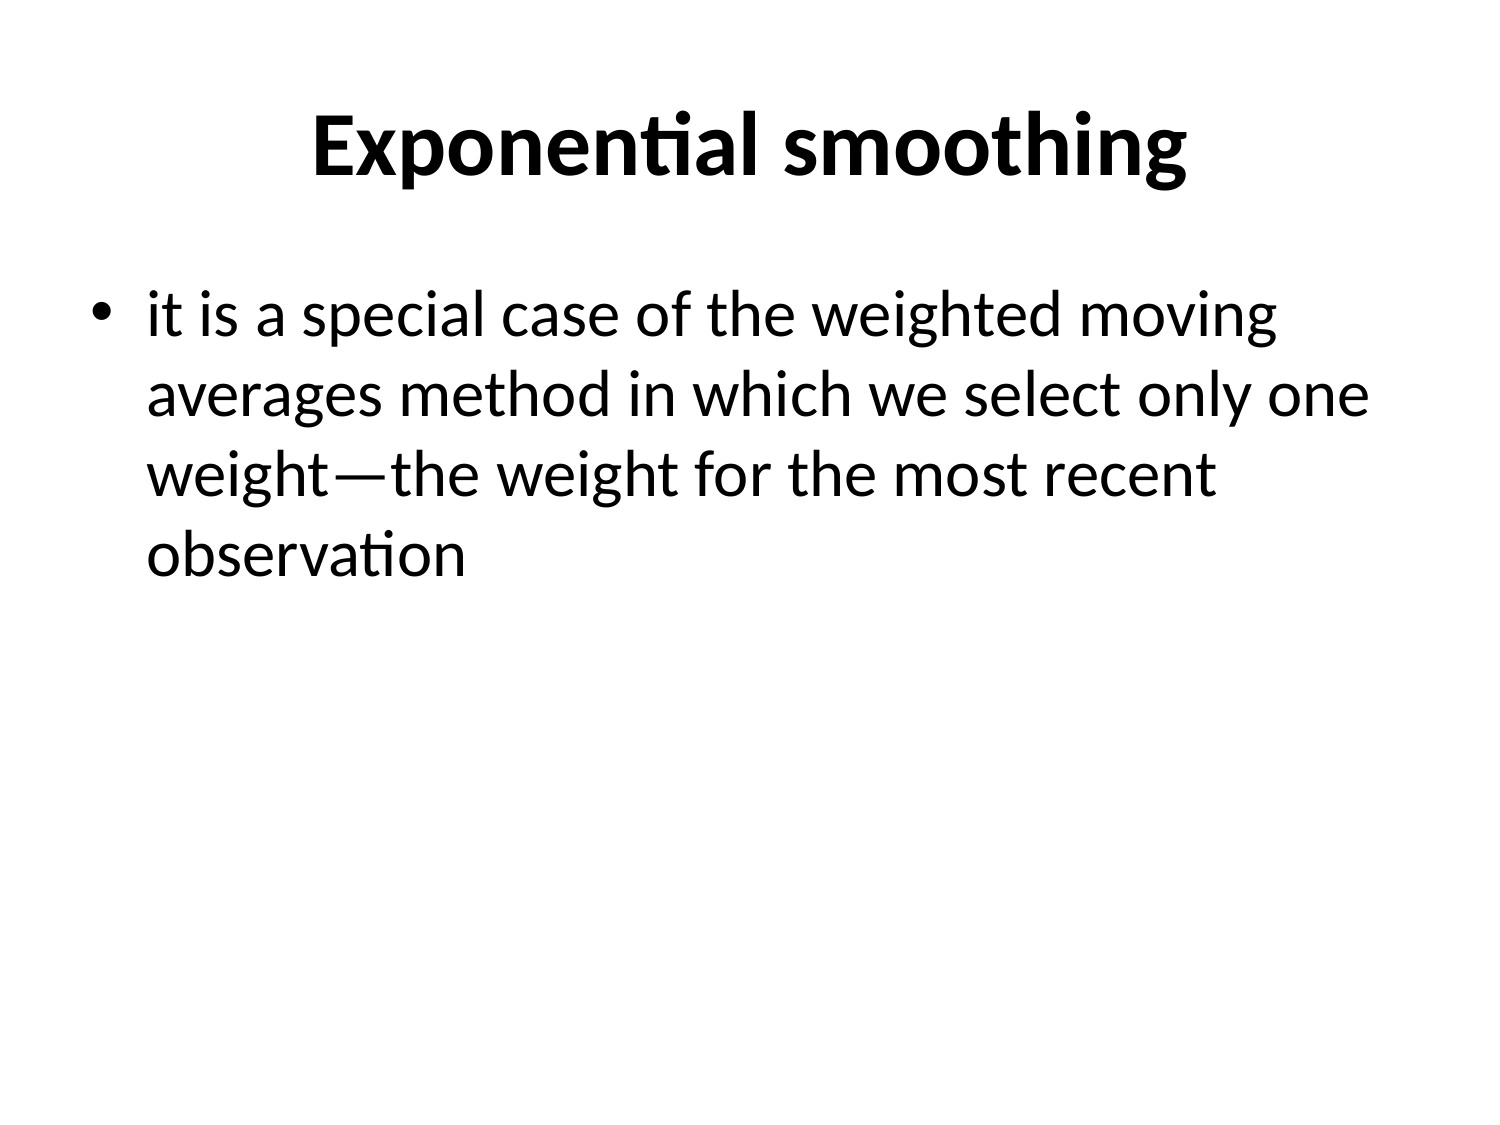

# Exponential smoothing
it is a special case of the weighted moving averages method in which we select only one weight—the weight for the most recent observation